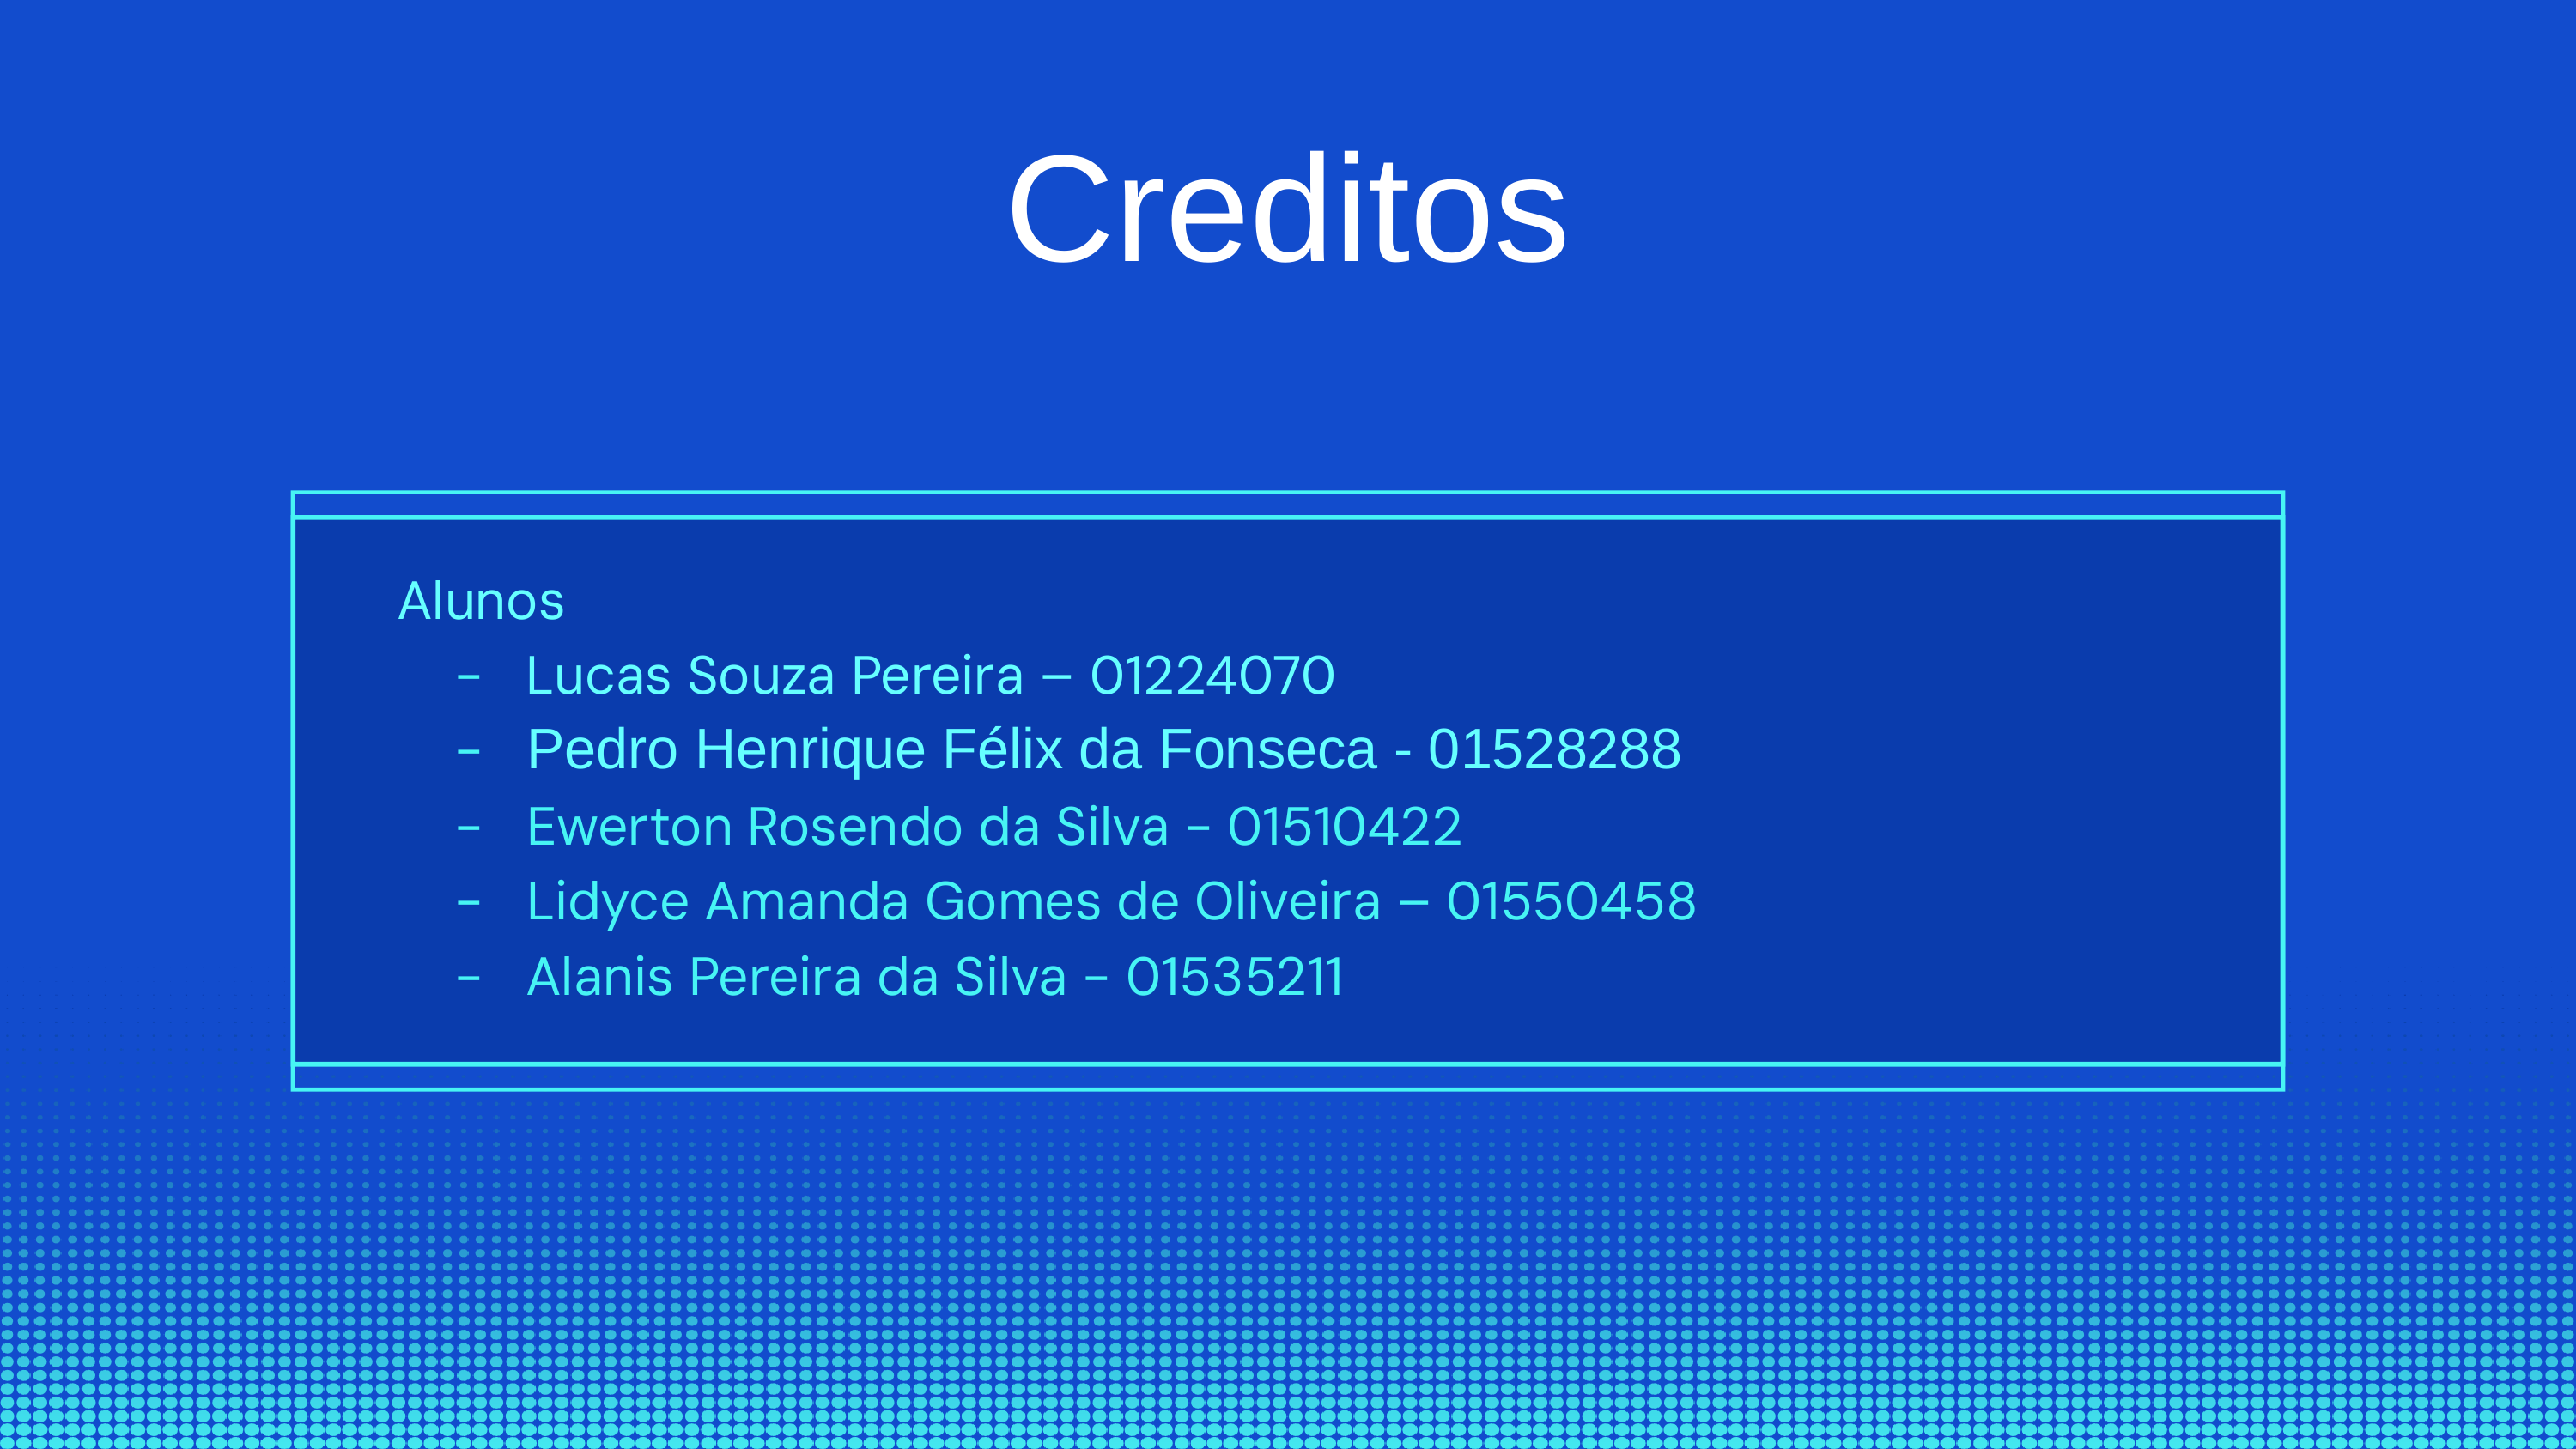

Creditos

Alunos
    -	Lucas Souza Pereira – 01224070
    -   Pedro Henrique Félix da Fonseca - 01528288
    -   Ewerton Rosendo da Silva - 01510422
    -   Lidyce Amanda Gomes de Oliveira – 01550458
    -	Alanis Pereira da Silva - 01535211